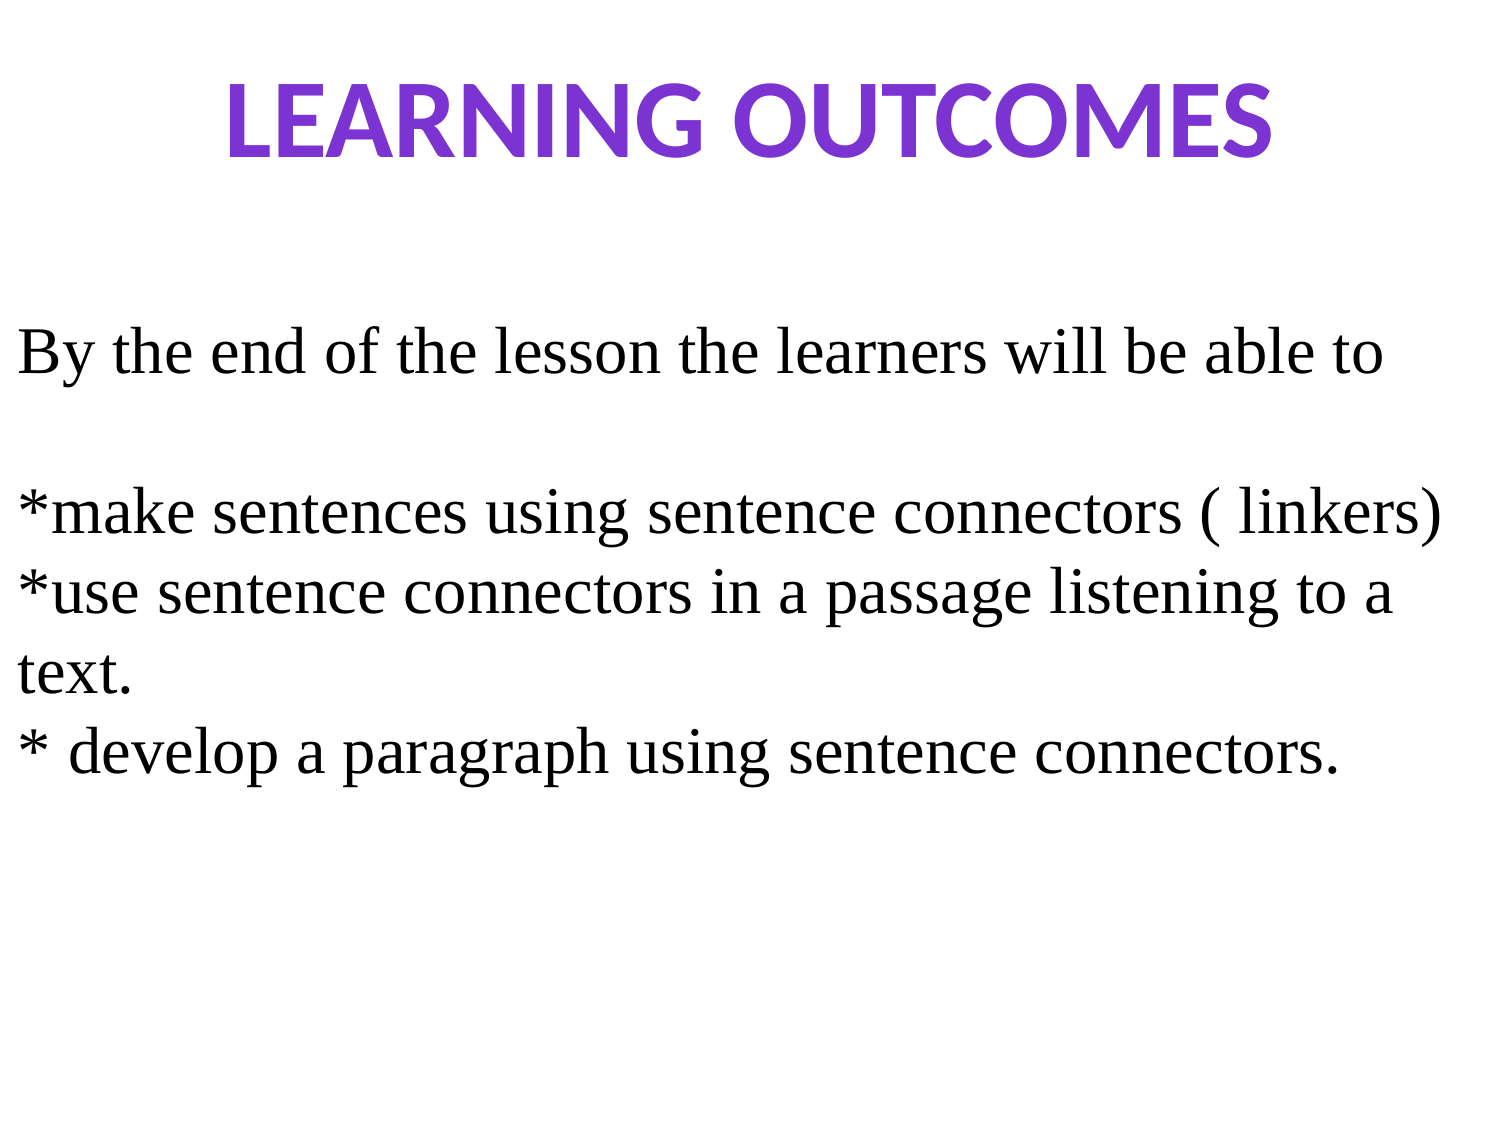

Learning outcomes
By the end of the lesson the learners will be able to

*make sentences using sentence connectors ( linkers)
*use sentence connectors in a passage listening to a text.
* develop a paragraph using sentence connectors.